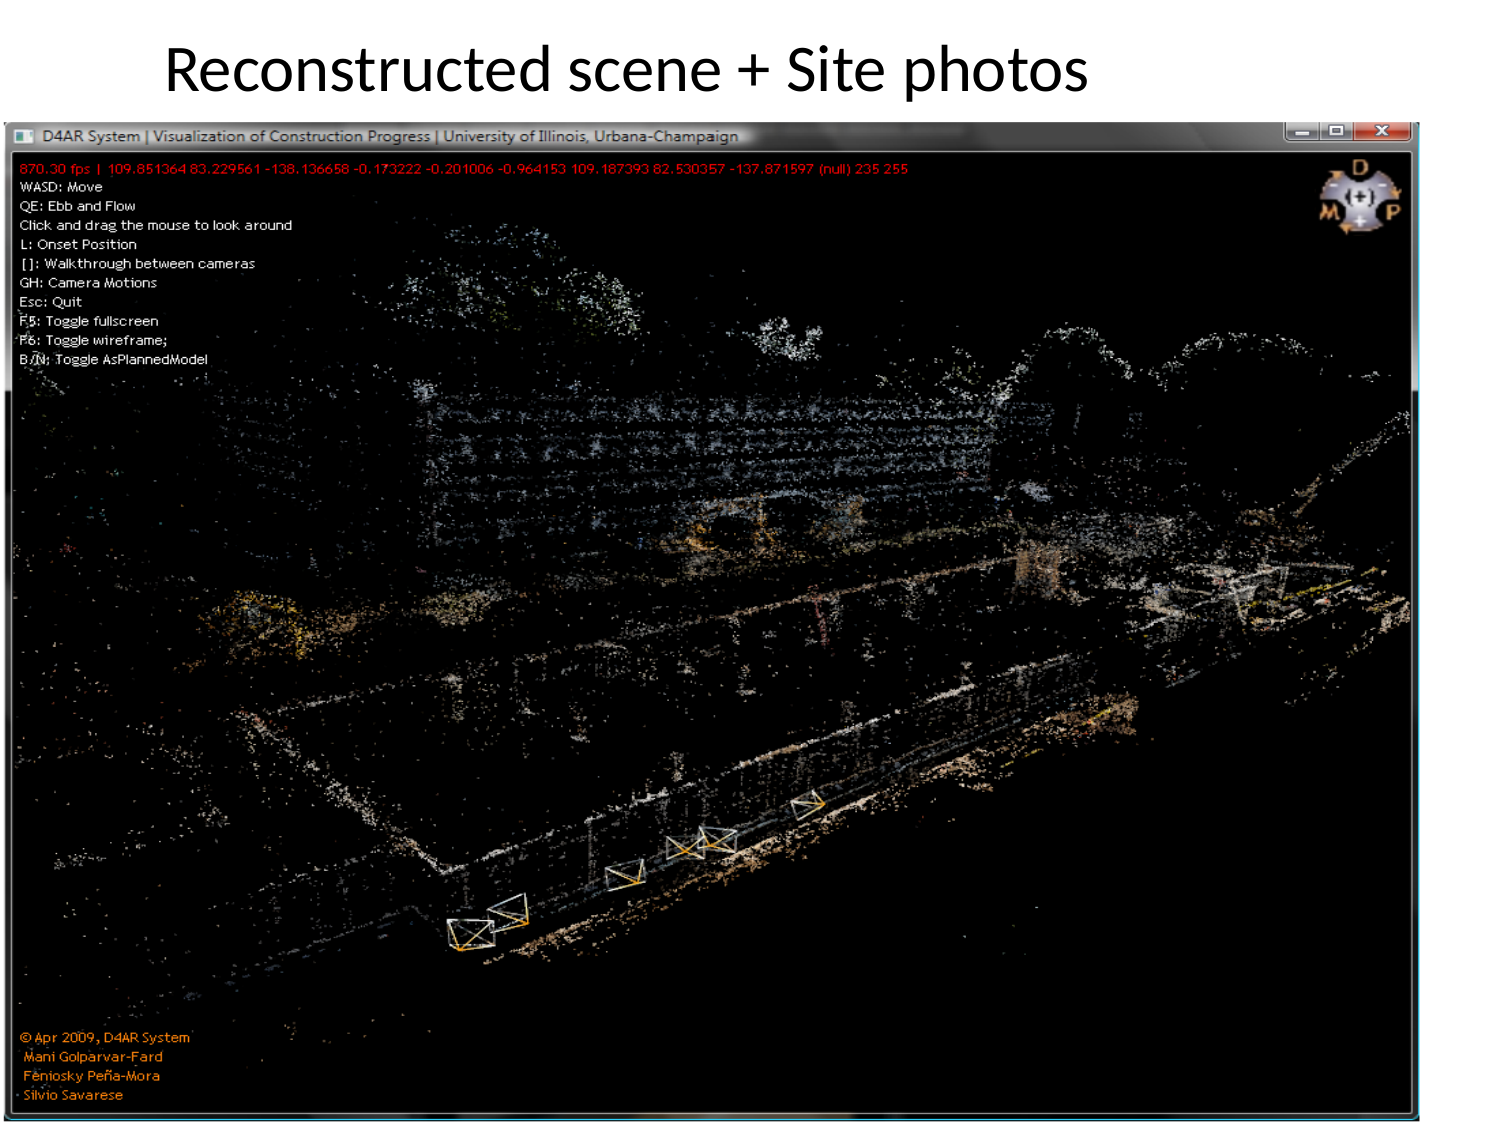

# Reconstructed scene + Site photos

63